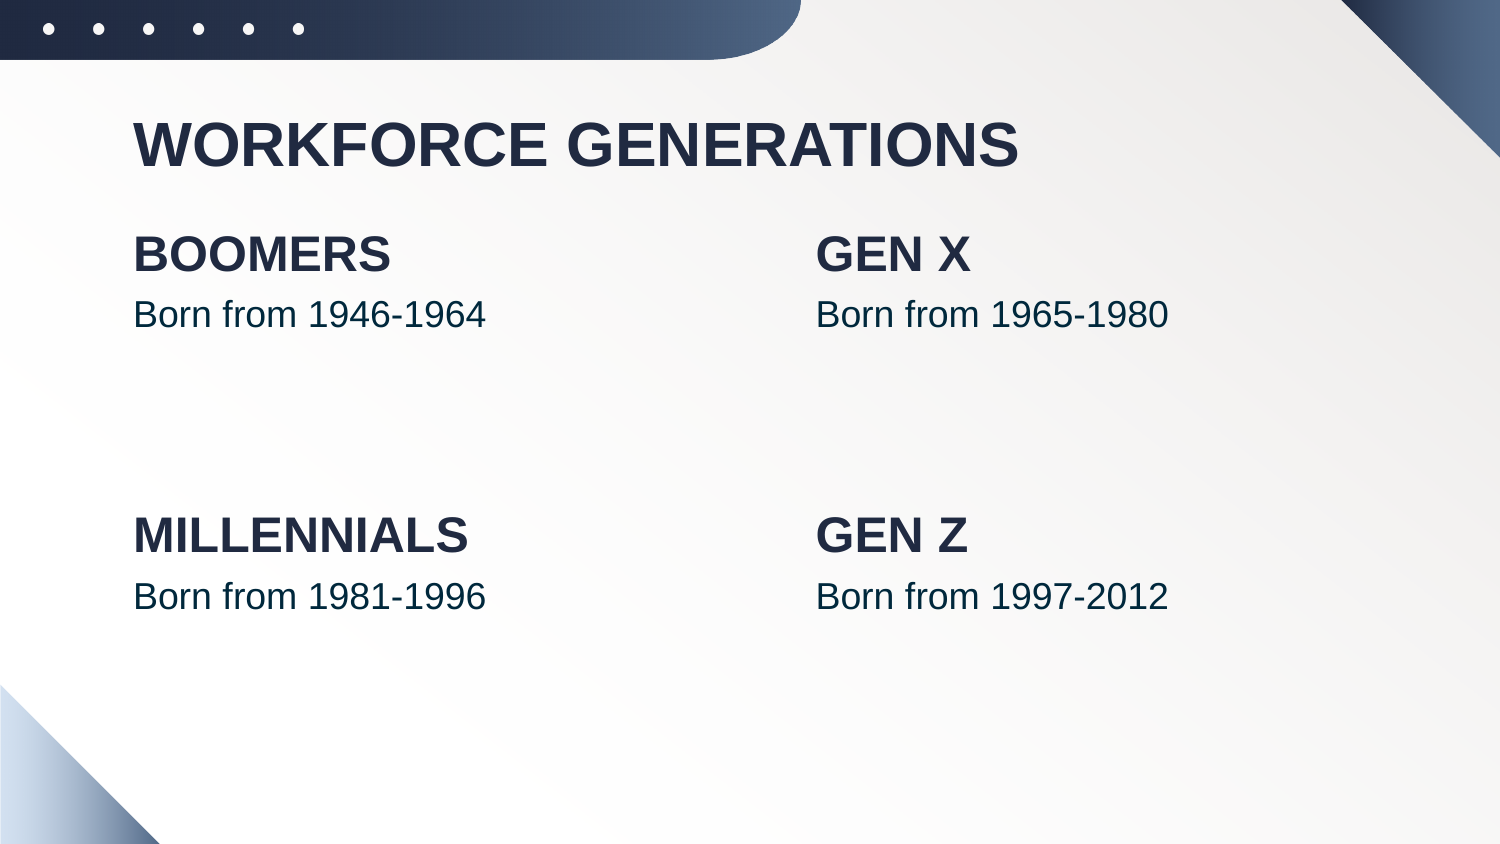

# WORKFORCE GENERATIONS
BOOMERS
GEN X
Born from 1946-1964
Born from 1965-1980
MILLENNIALS
GEN Z
Born from 1981-1996
Born from 1997-2012